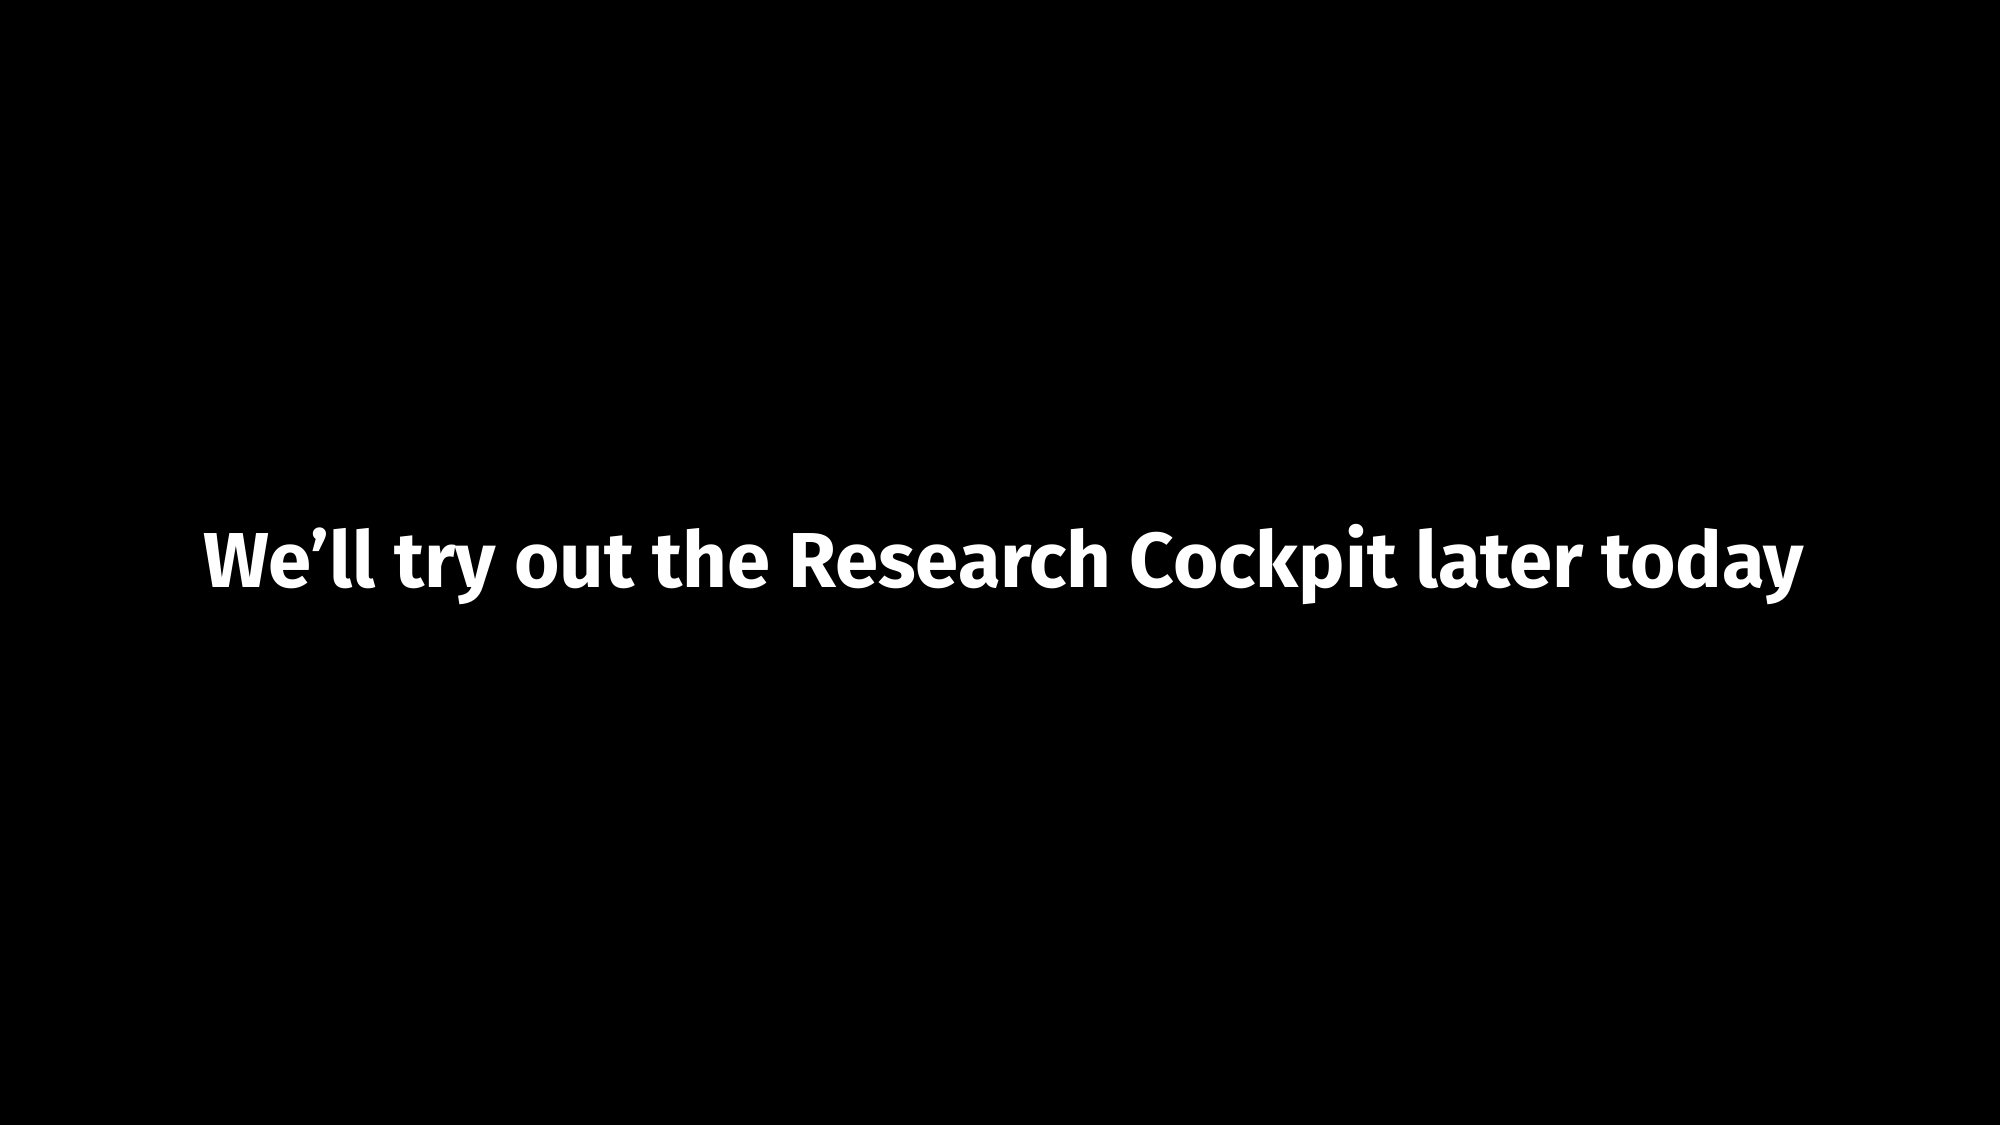

# We’ll try out the Research Cockpit later today